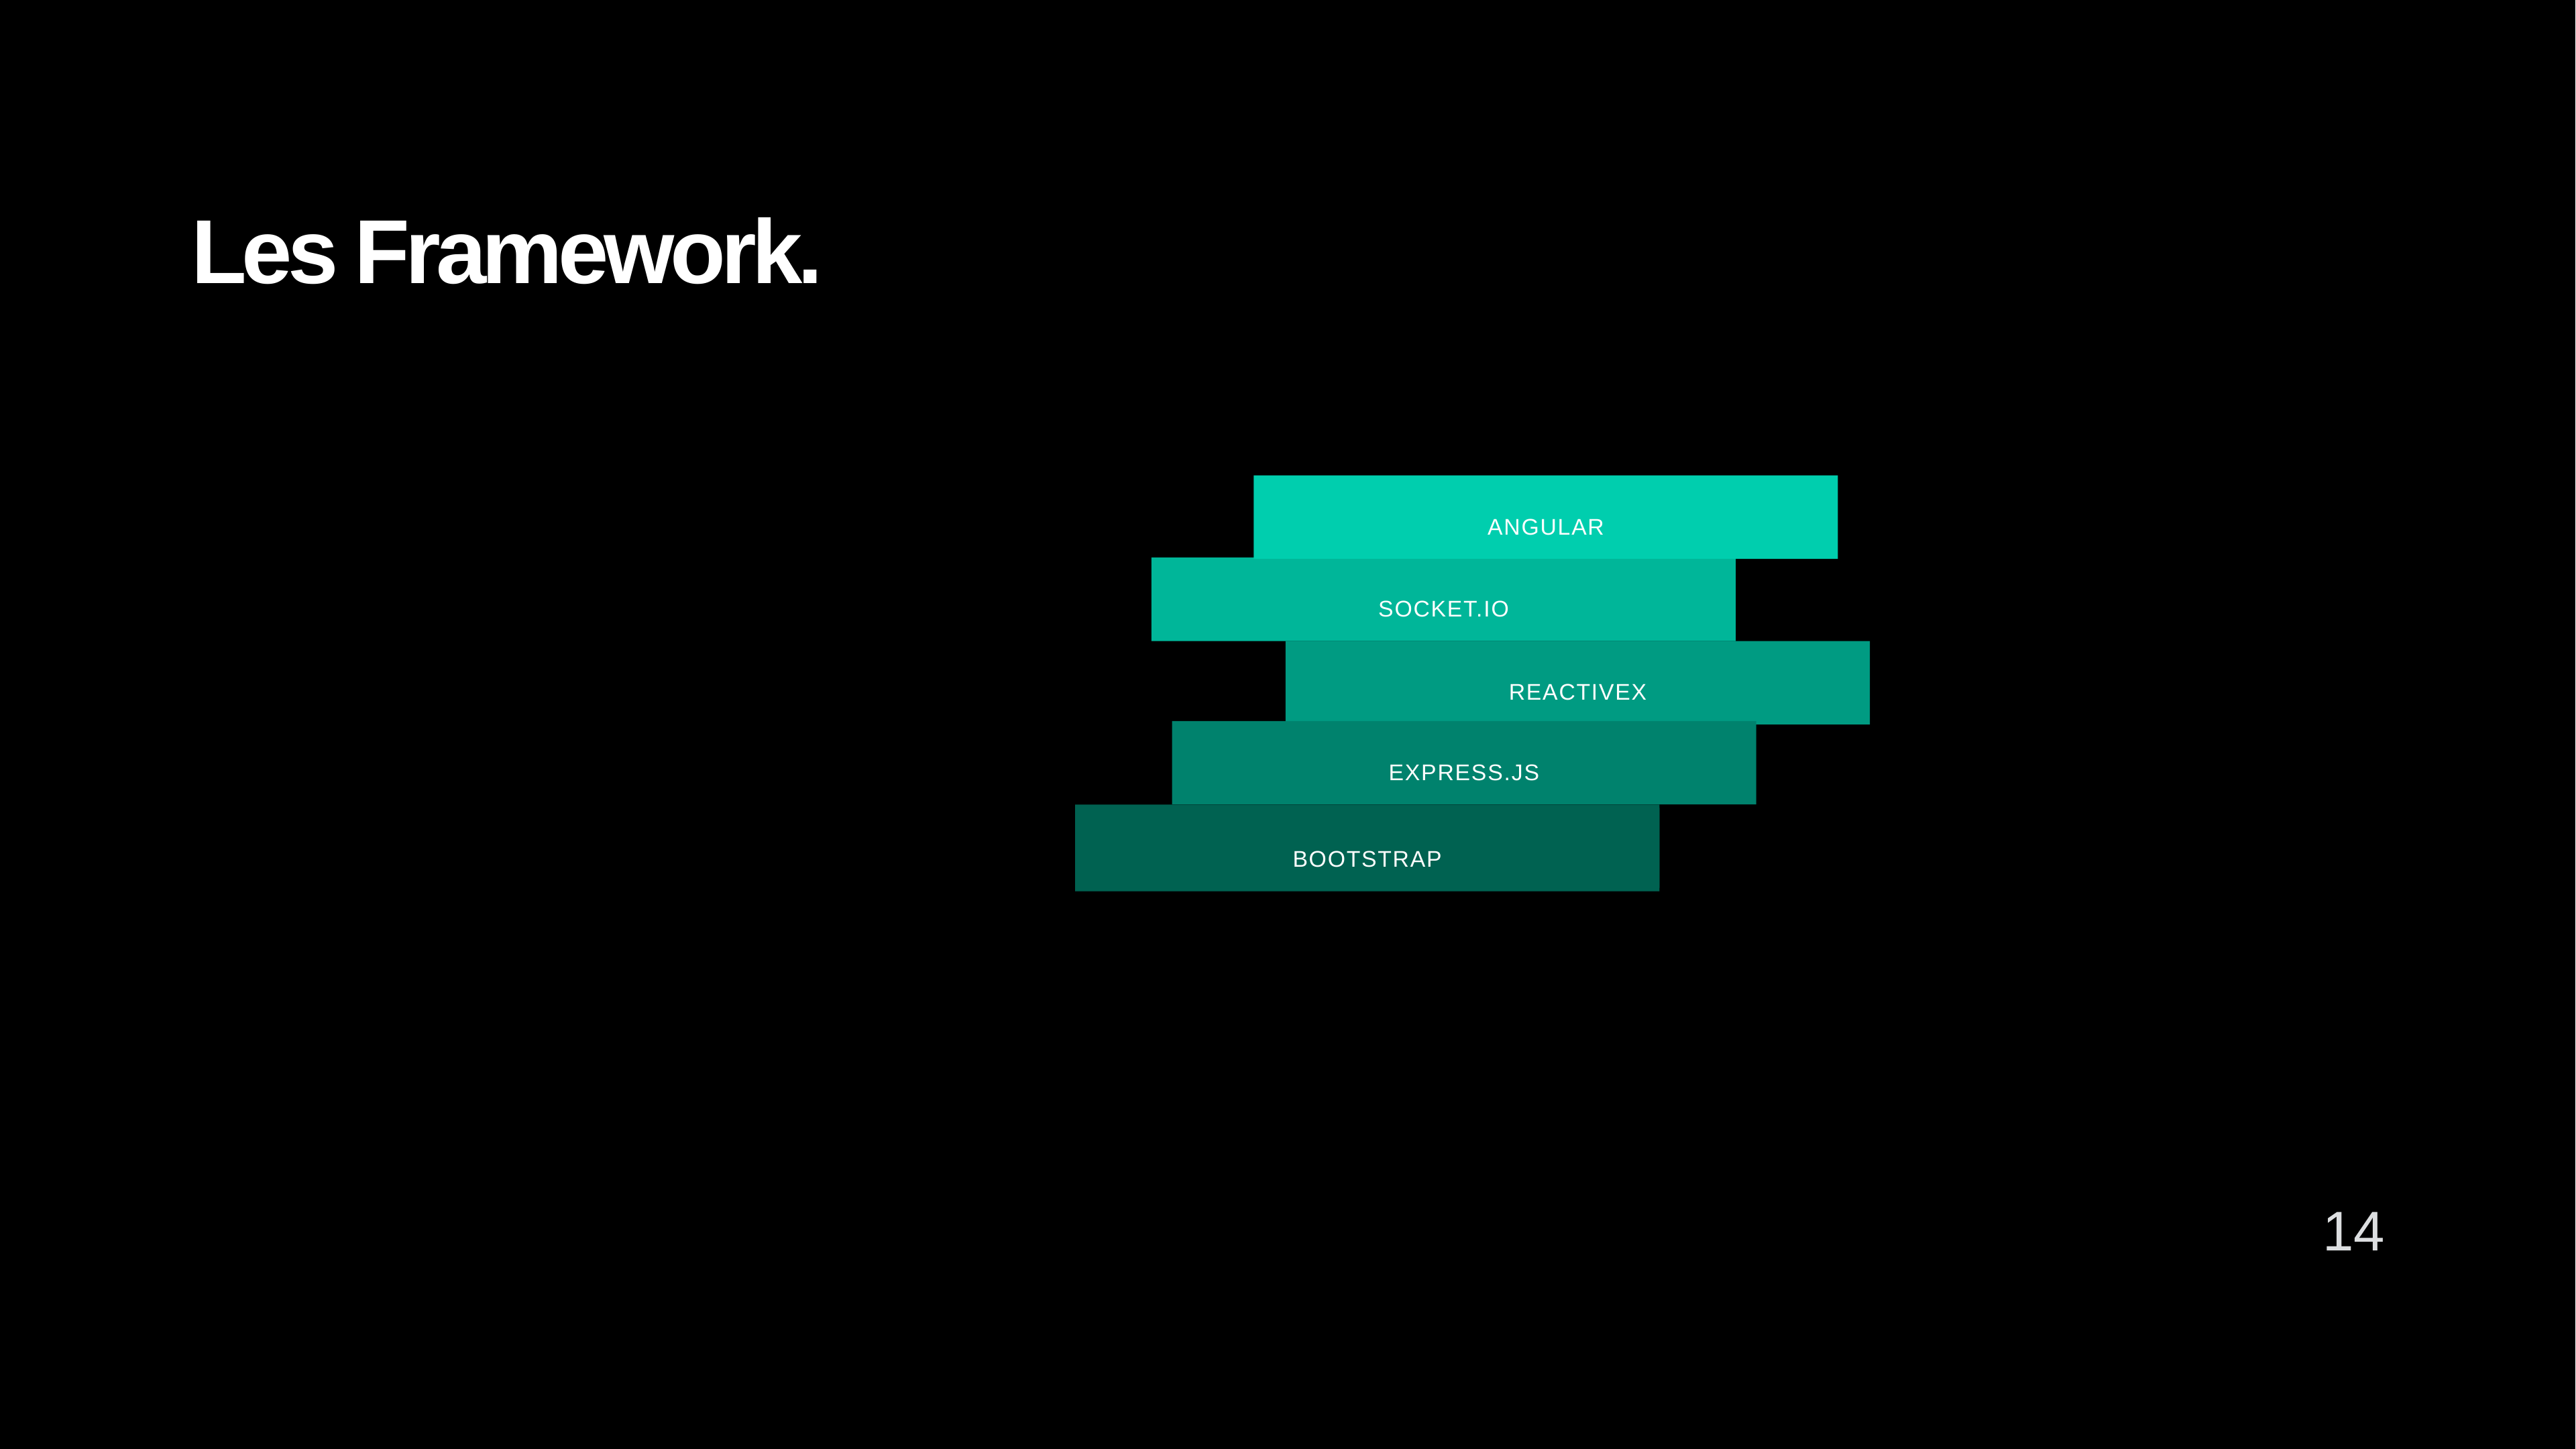

# Les Framework.
Angular
Socket.io
ReactiveX
Express.js
bootstrap
Bootstrap
14